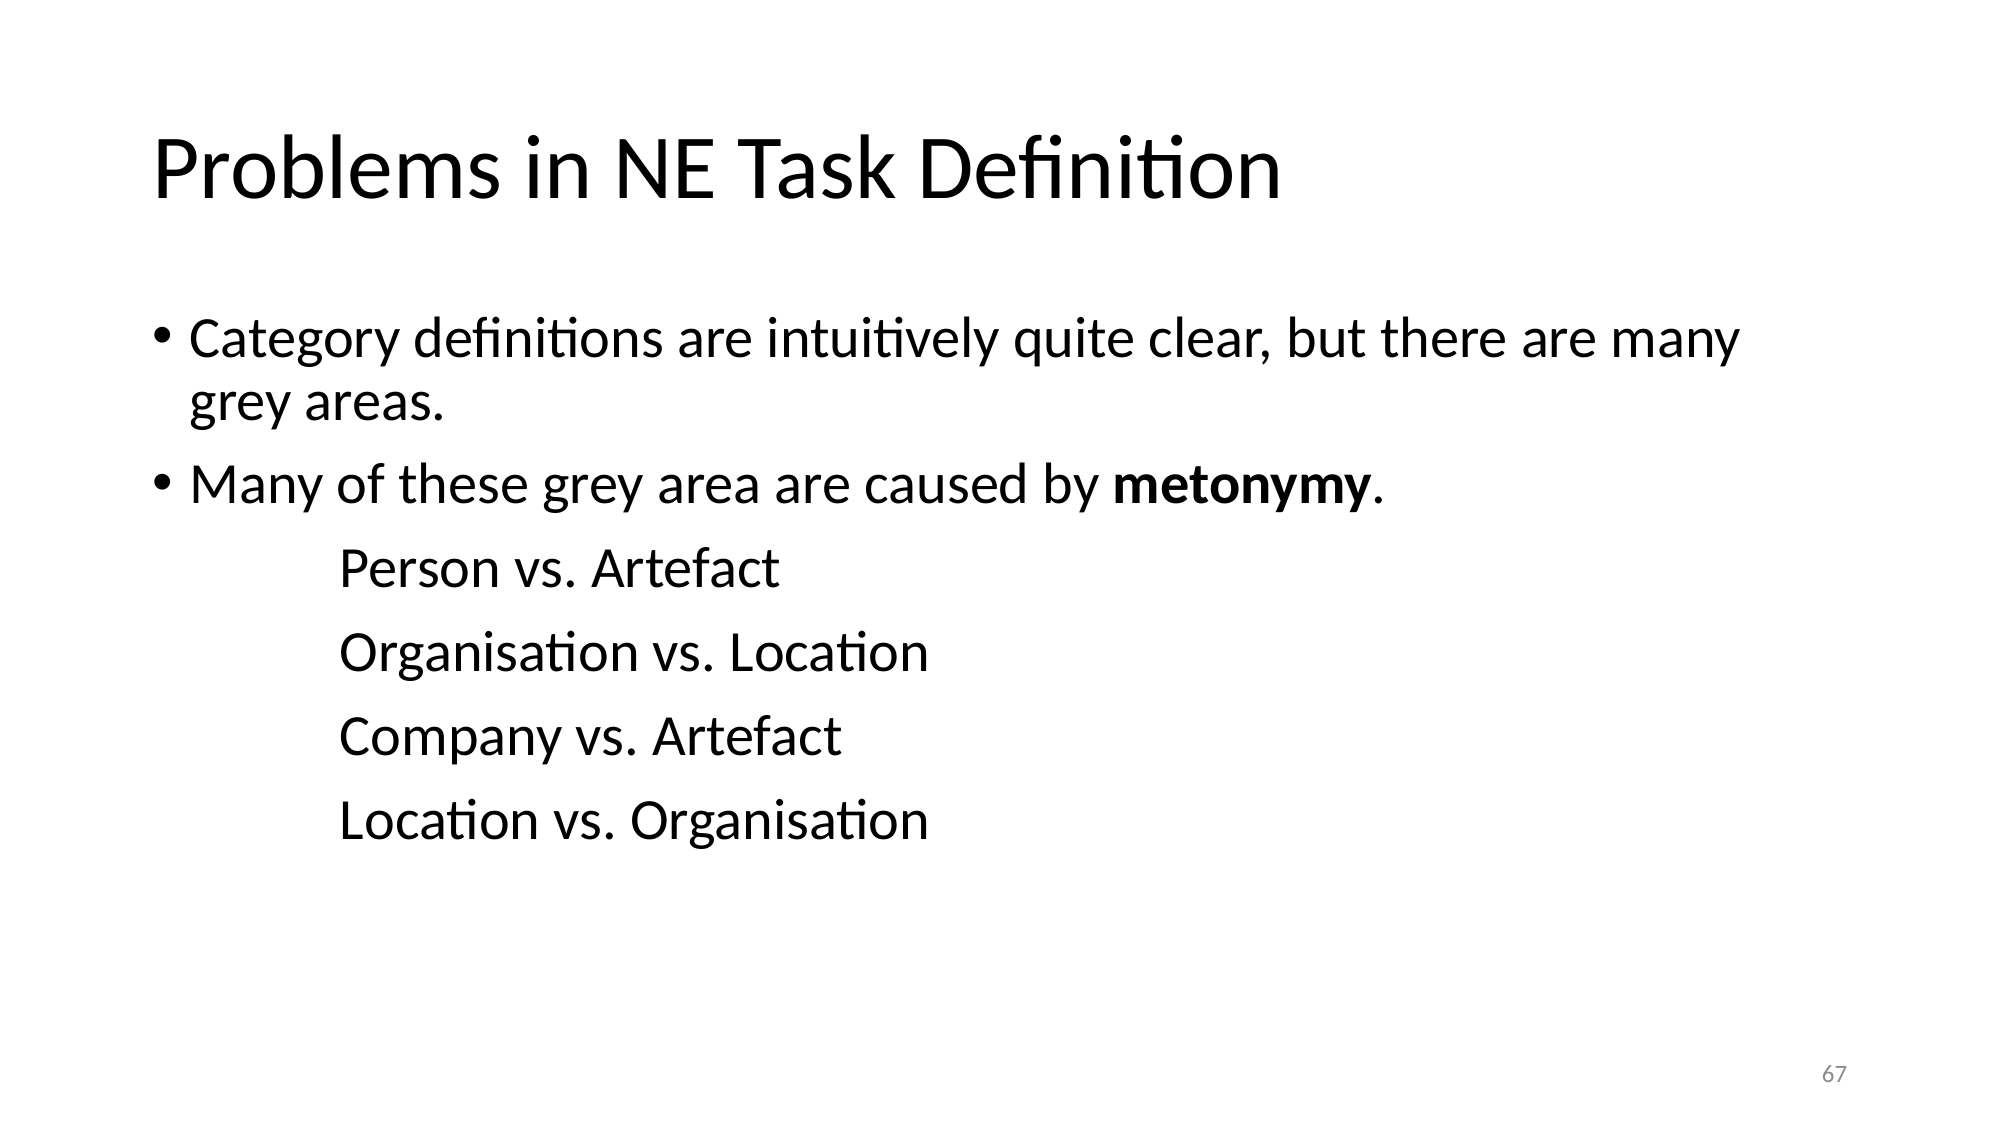

# Problems in NE Task Definition
Category definitions are intuitively quite clear, but there are many grey areas.
Many of these grey area are caused by metonymy.
		Person vs. Artefact
		Organisation vs. Location
		Company vs. Artefact
		Location vs. Organisation

67